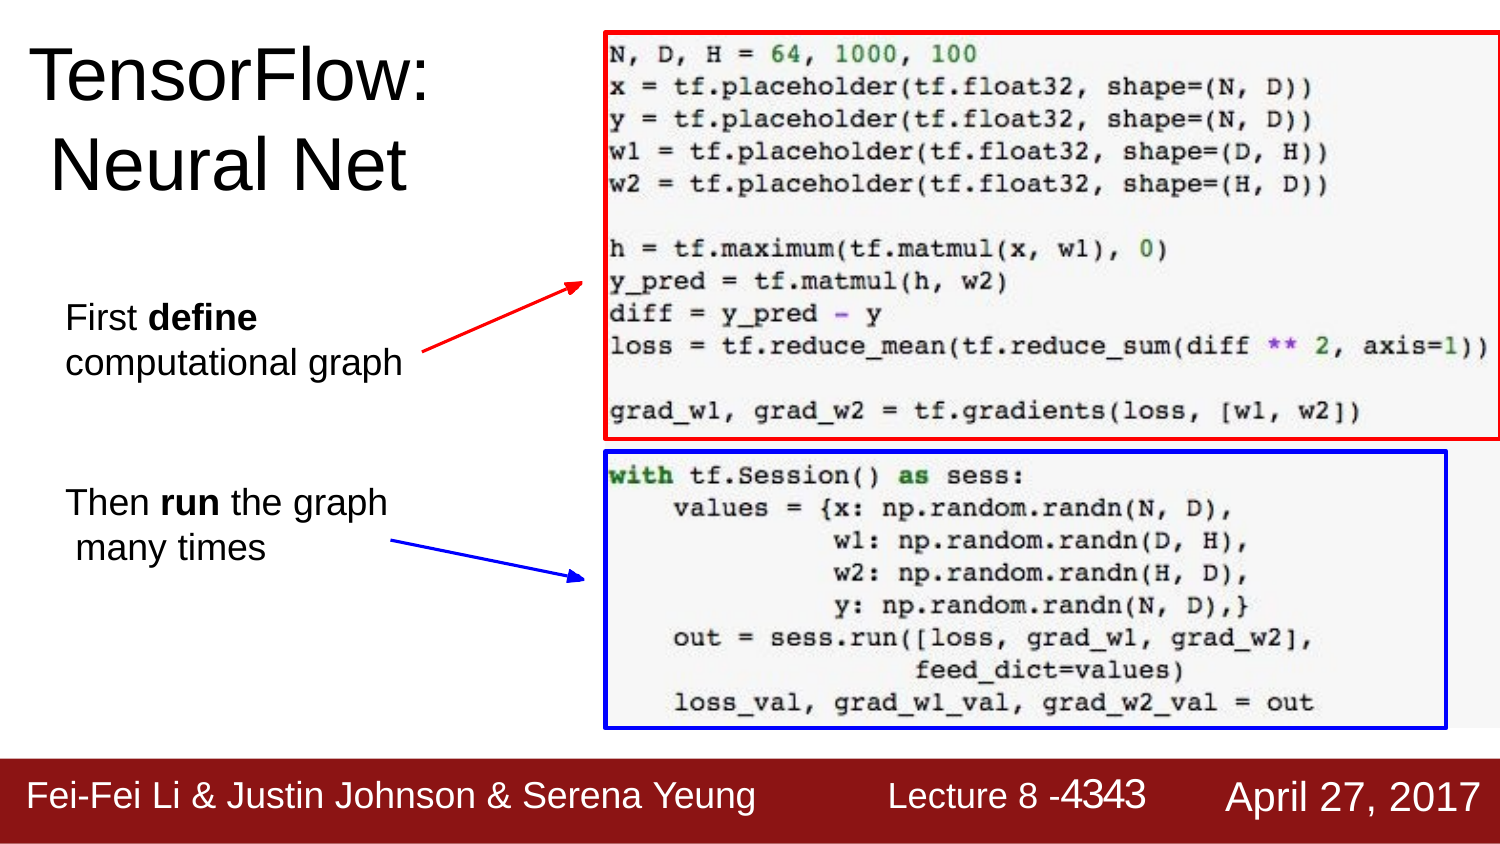

# TensorFlow:  Neural Net

First define
computational graph

Then run the graph  many times

Lecture 8 -4343
April 27, 2017
Fei-Fei Li & Justin Johnson & Serena Yeung